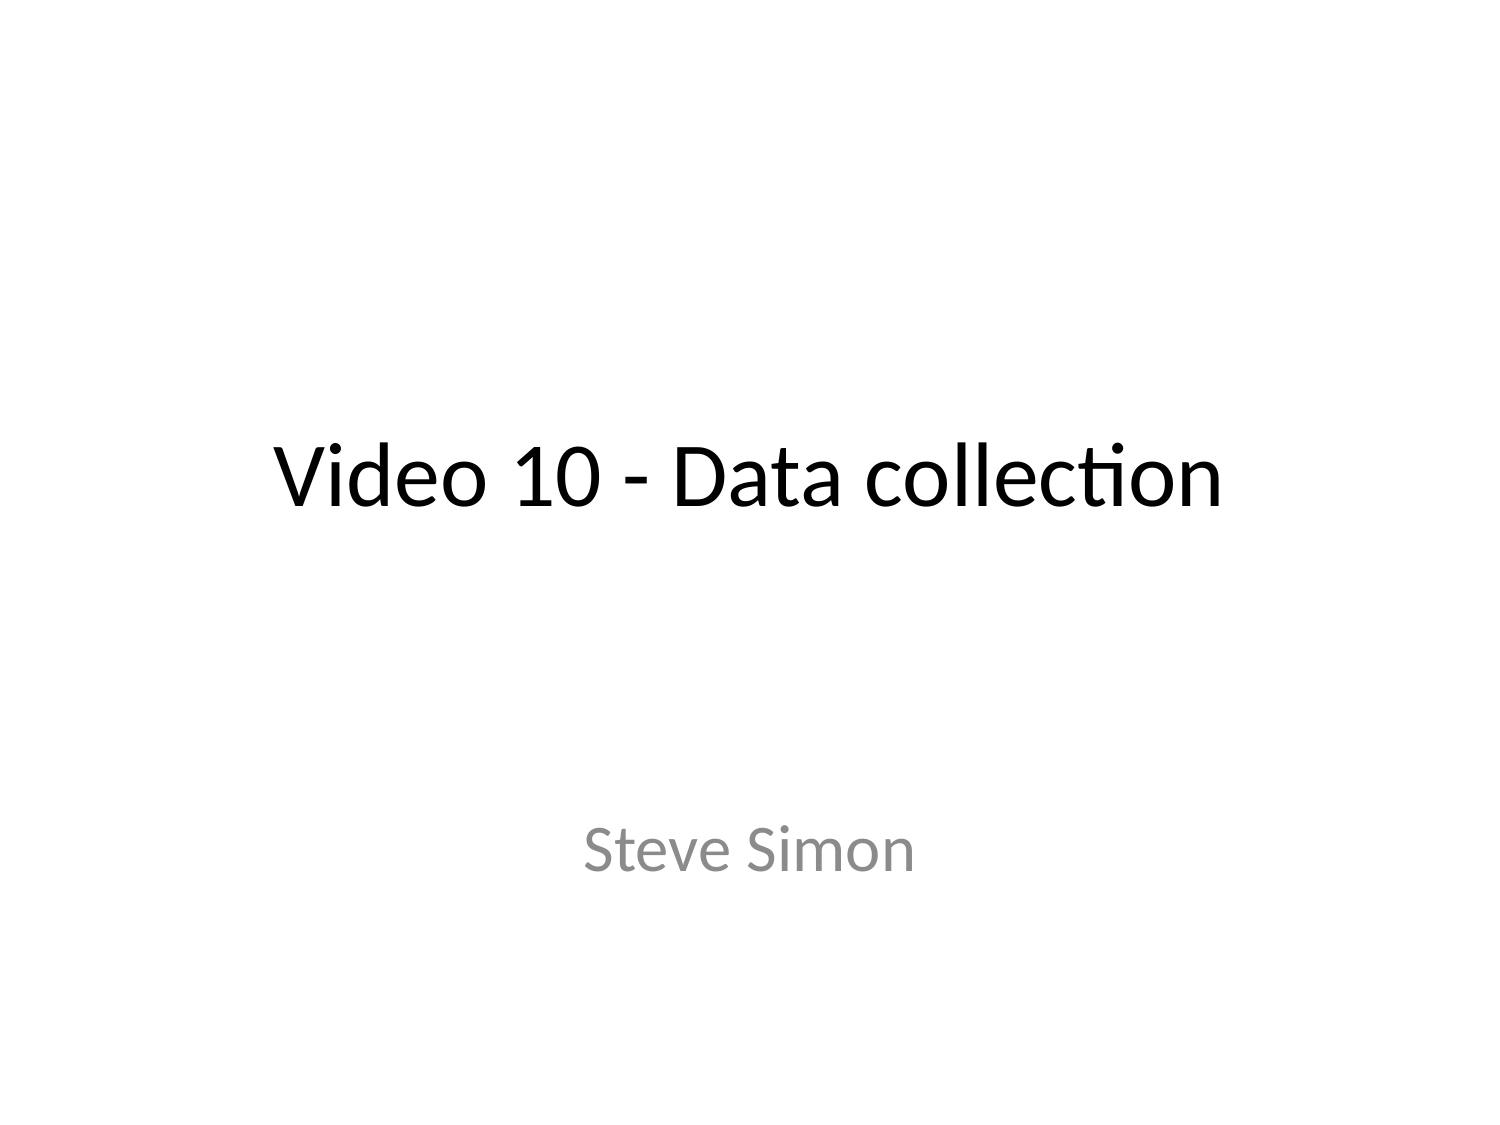

# Video 10 - Data collection
Steve Simon